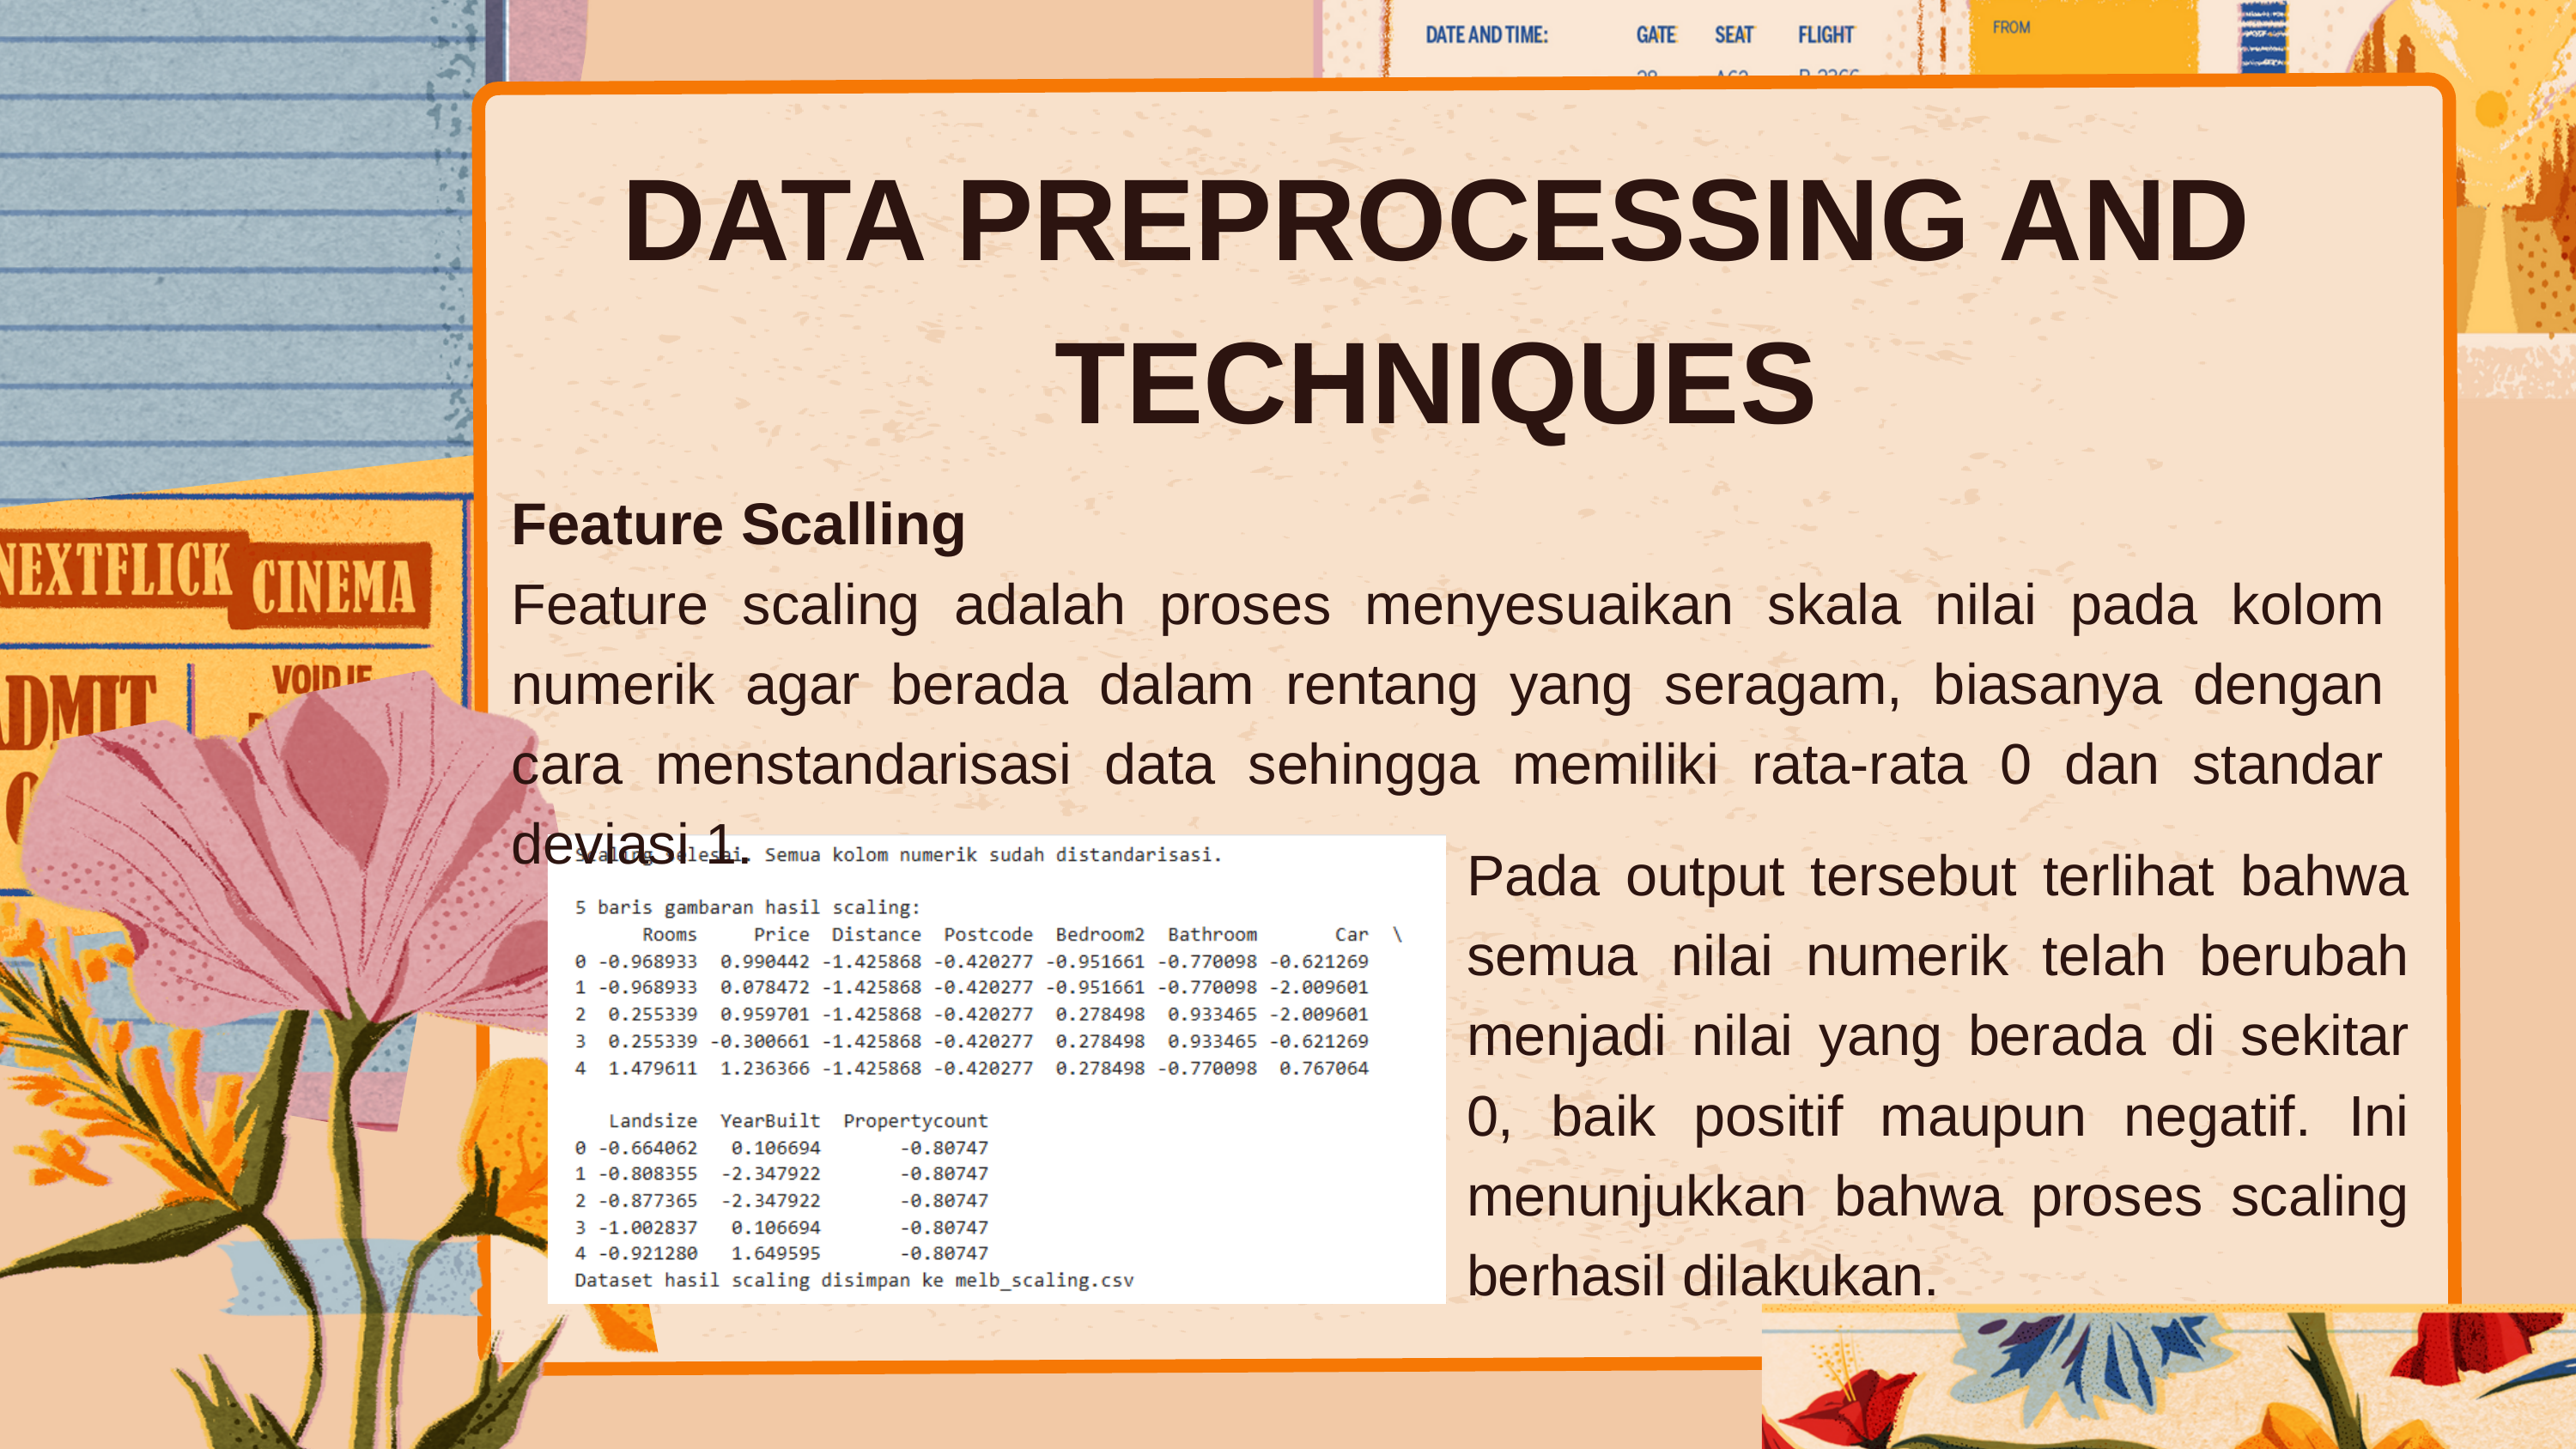

DATA PREPROCESSING AND TECHNIQUES
Feature Scalling

Feature scaling adalah proses menyesuaikan skala nilai pada kolom numerik agar berada dalam rentang yang seragam, biasanya dengan cara menstandarisasi data sehingga memiliki rata-rata 0 dan standar deviasi 1.

Pada output tersebut terlihat bahwa semua nilai numerik telah berubah menjadi nilai yang berada di sekitar 0, baik positif maupun negatif. Ini menunjukkan bahwa proses scaling berhasil dilakukan.